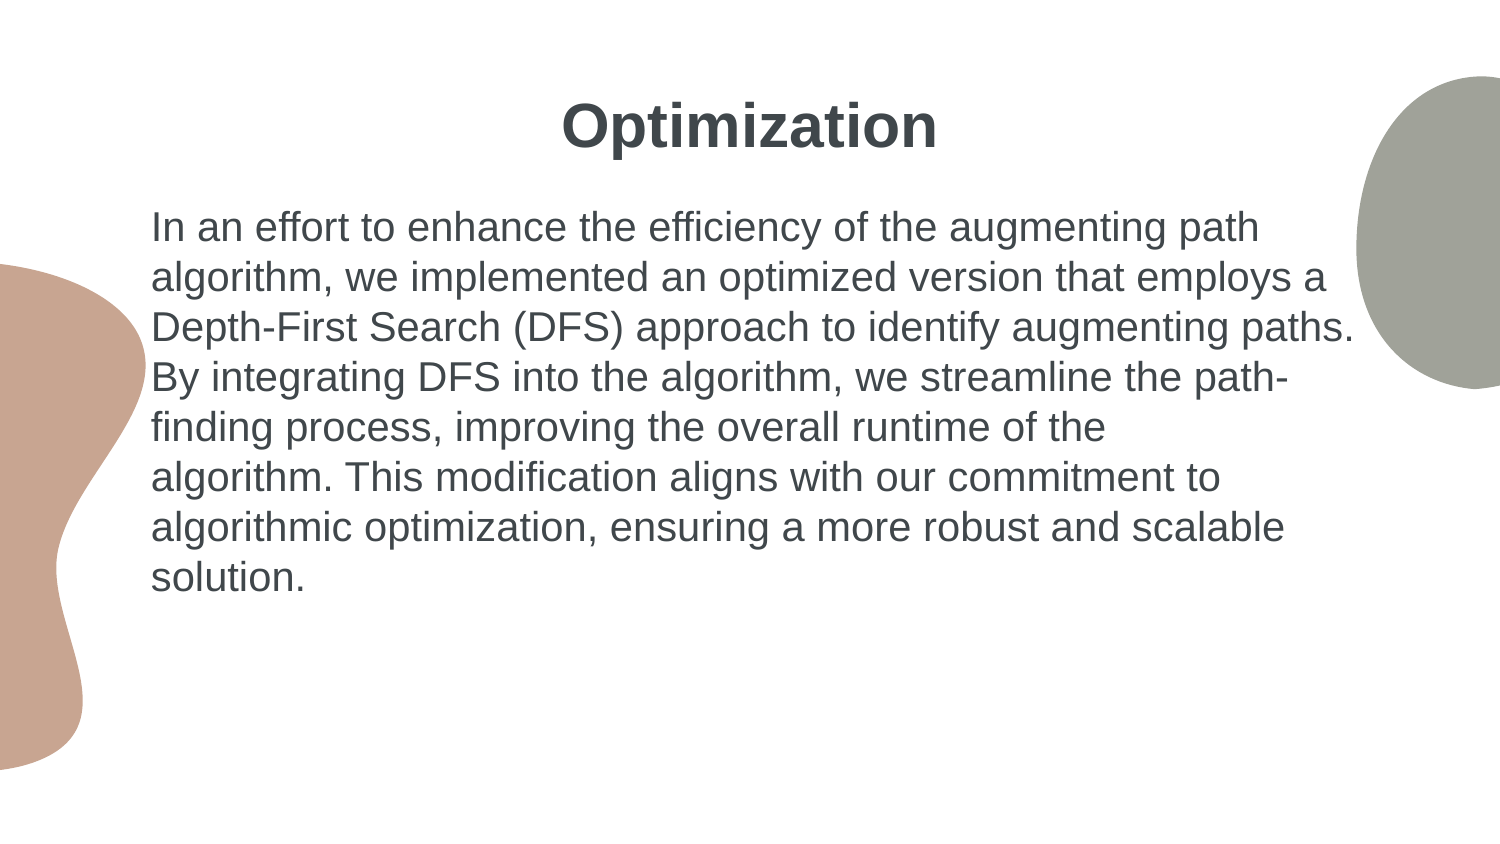

# Optimization
In an effort to enhance the efficiency of the augmenting path algorithm, we implemented an optimized version that employs a Depth-First Search (DFS) approach to identify augmenting paths. By integrating DFS into the algorithm, we streamline the path-finding process, improving the overall runtime of the
algorithm. This modification aligns with our commitment to algorithmic optimization, ensuring a more robust and scalable solution.